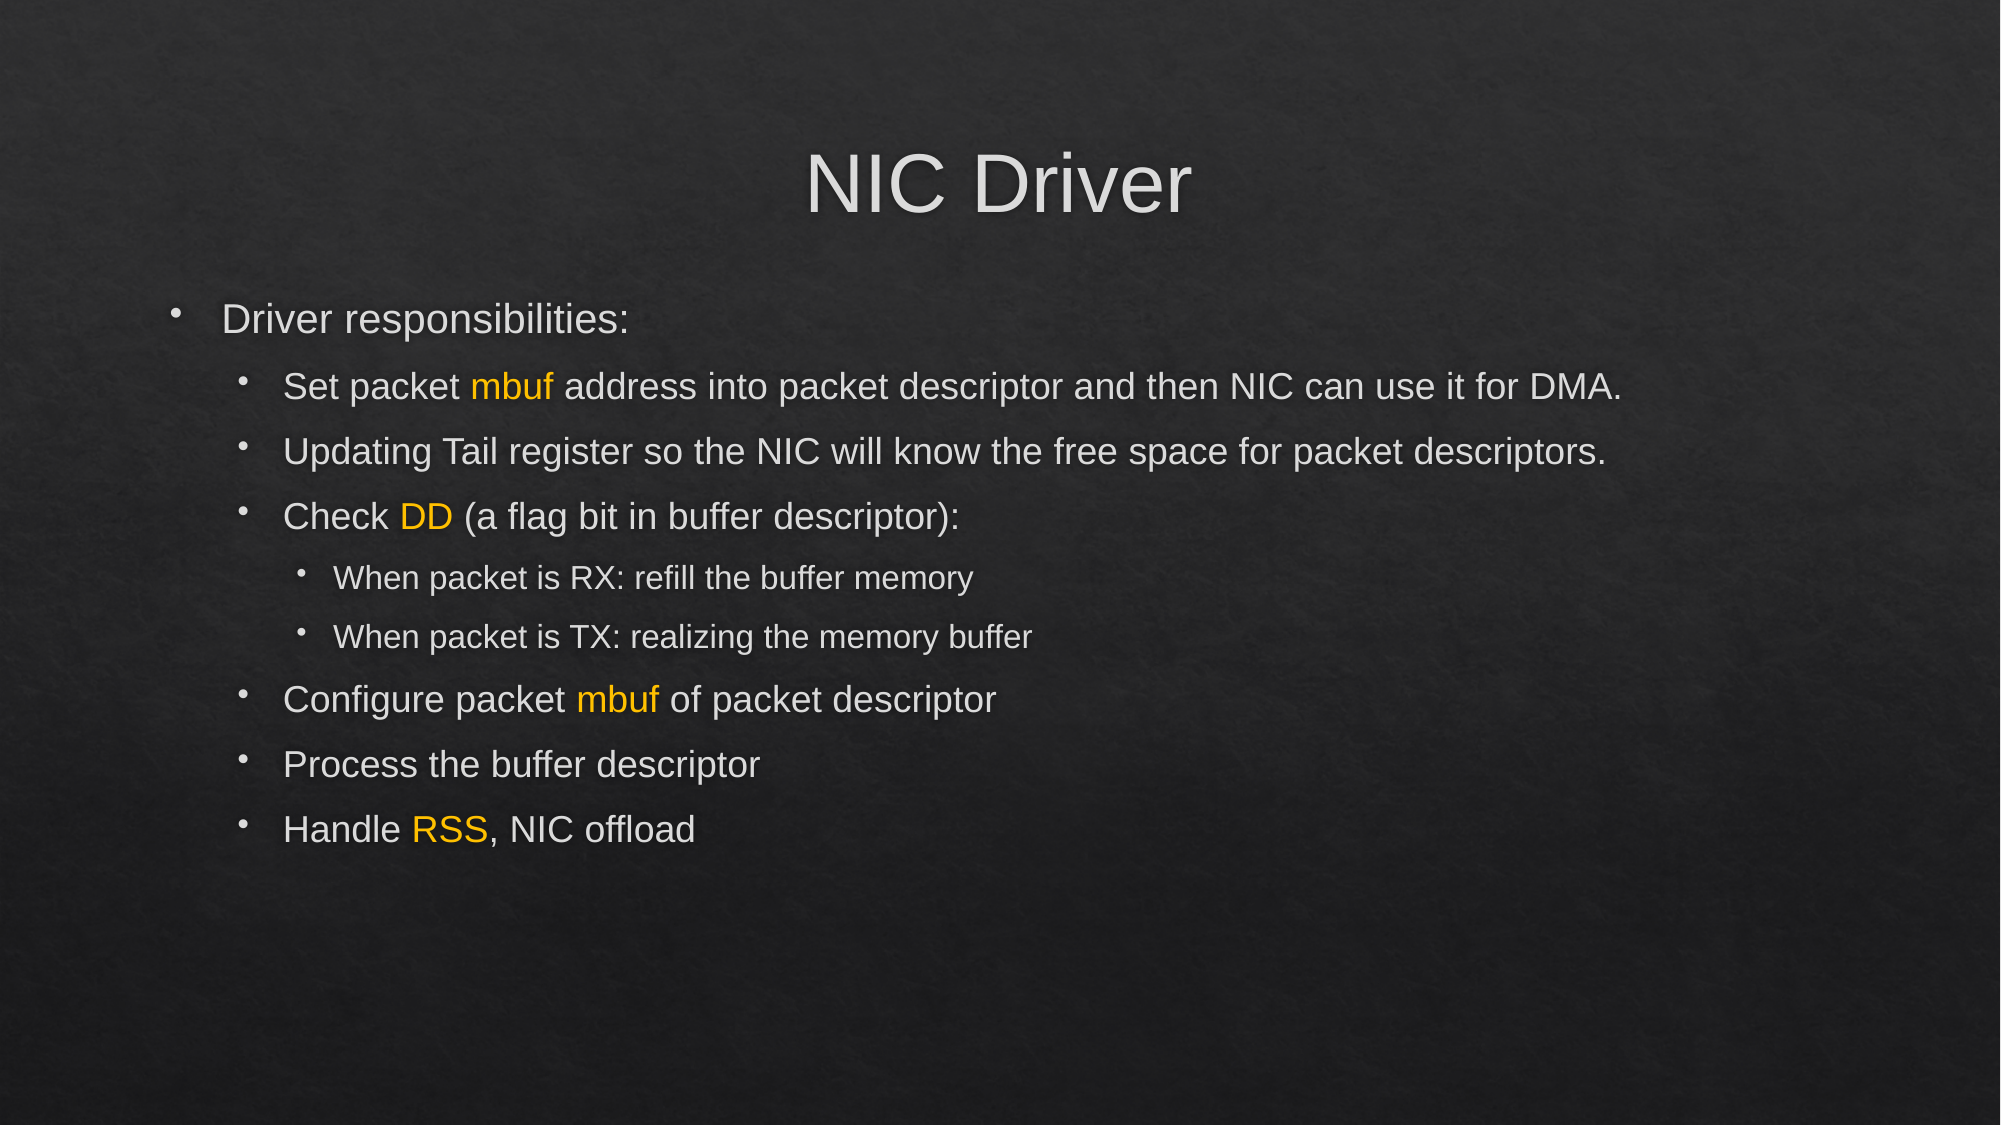

# NIC Driver
Driver responsibilities:
Set packet mbuf address into packet descriptor and then NIC can use it for DMA.
Updating Tail register so the NIC will know the free space for packet descriptors.
Check DD (a flag bit in buffer descriptor):
When packet is RX: refill the buffer memory
When packet is TX: realizing the memory buffer
Configure packet mbuf of packet descriptor
Process the buffer descriptor
Handle RSS, NIC offload